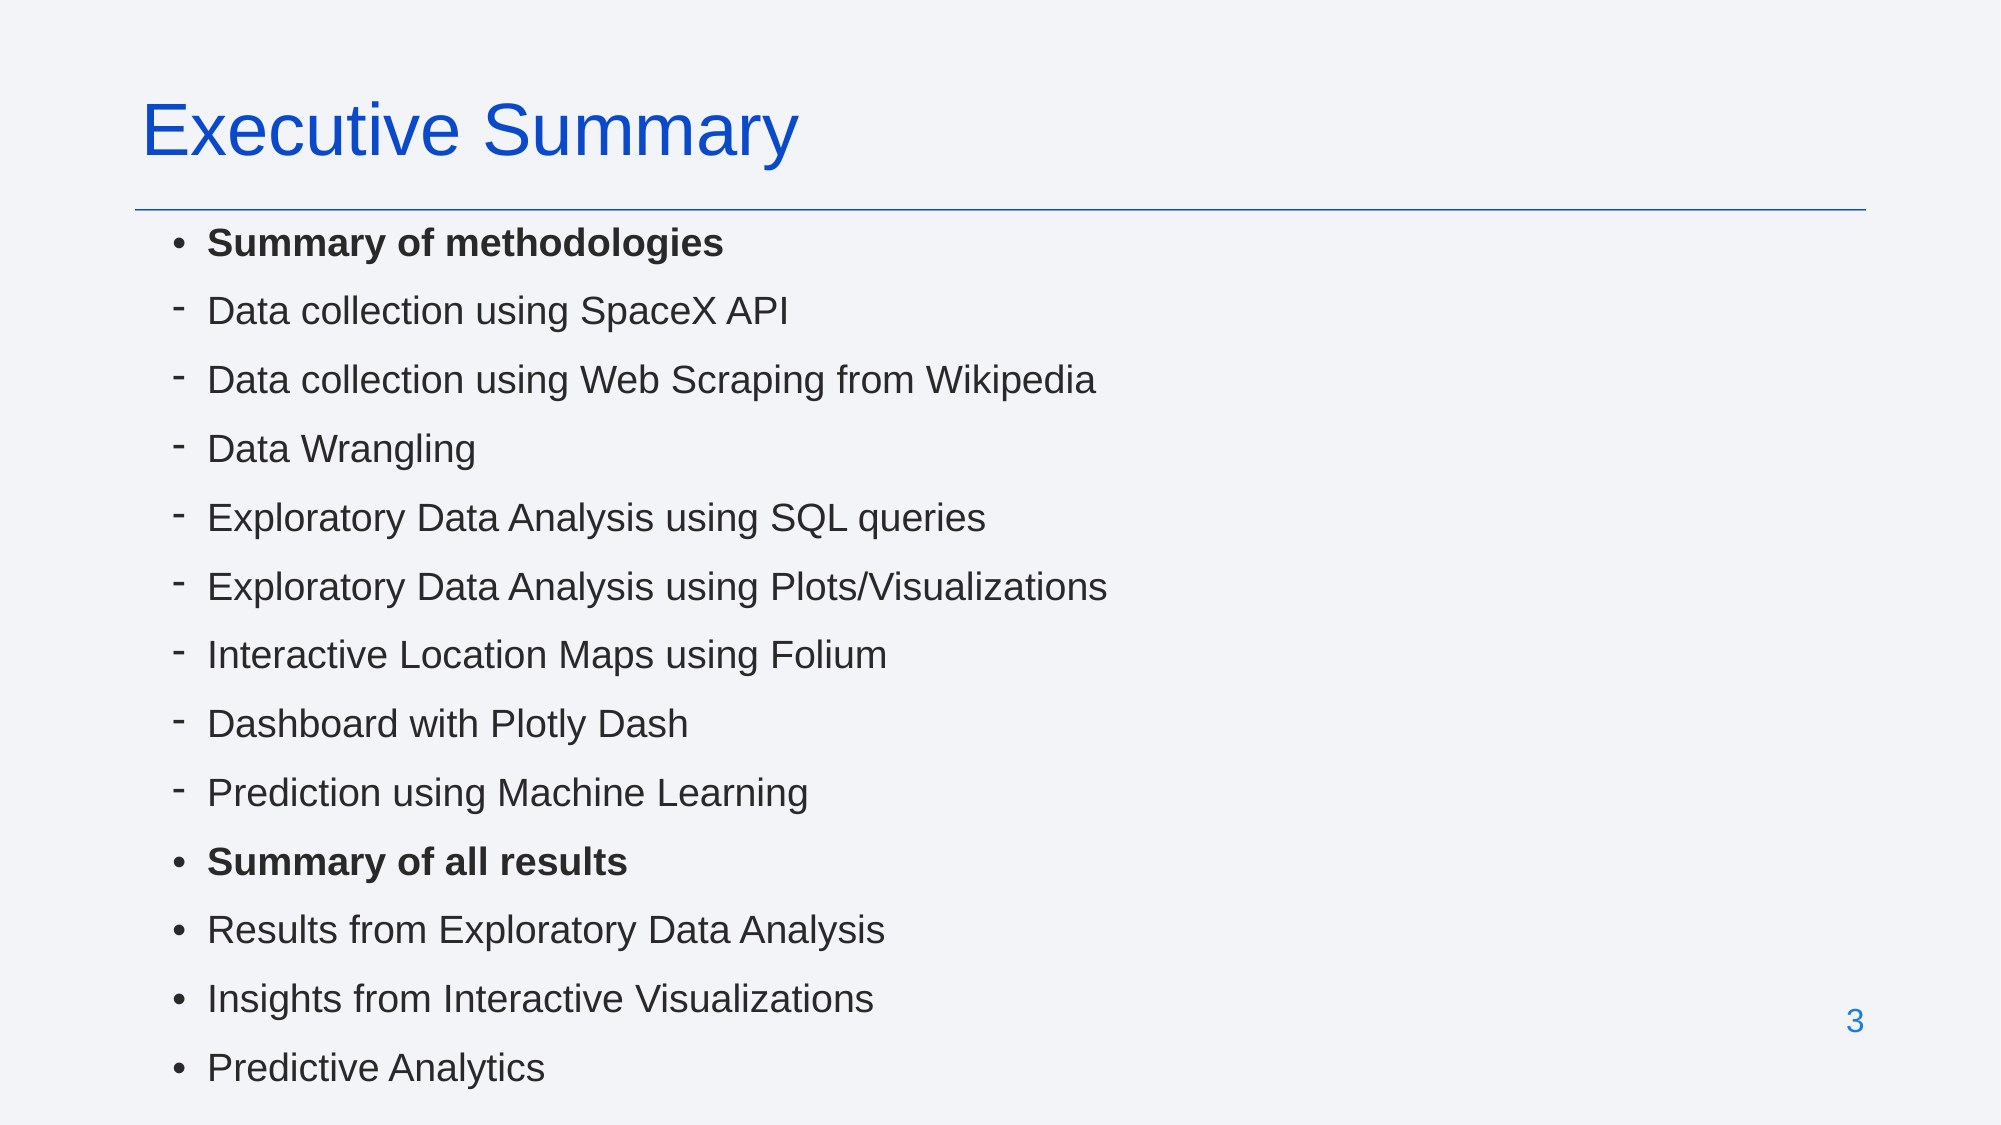

Executive Summary
Summary of methodologies
Data collection using SpaceX API
Data collection using Web Scraping from Wikipedia
Data Wrangling
Exploratory Data Analysis using SQL queries
Exploratory Data Analysis using Plots/Visualizations
Interactive Location Maps using Folium
Dashboard with Plotly Dash
Prediction using Machine Learning
Summary of all results
Results from Exploratory Data Analysis
Insights from Interactive Visualizations
Predictive Analytics
3